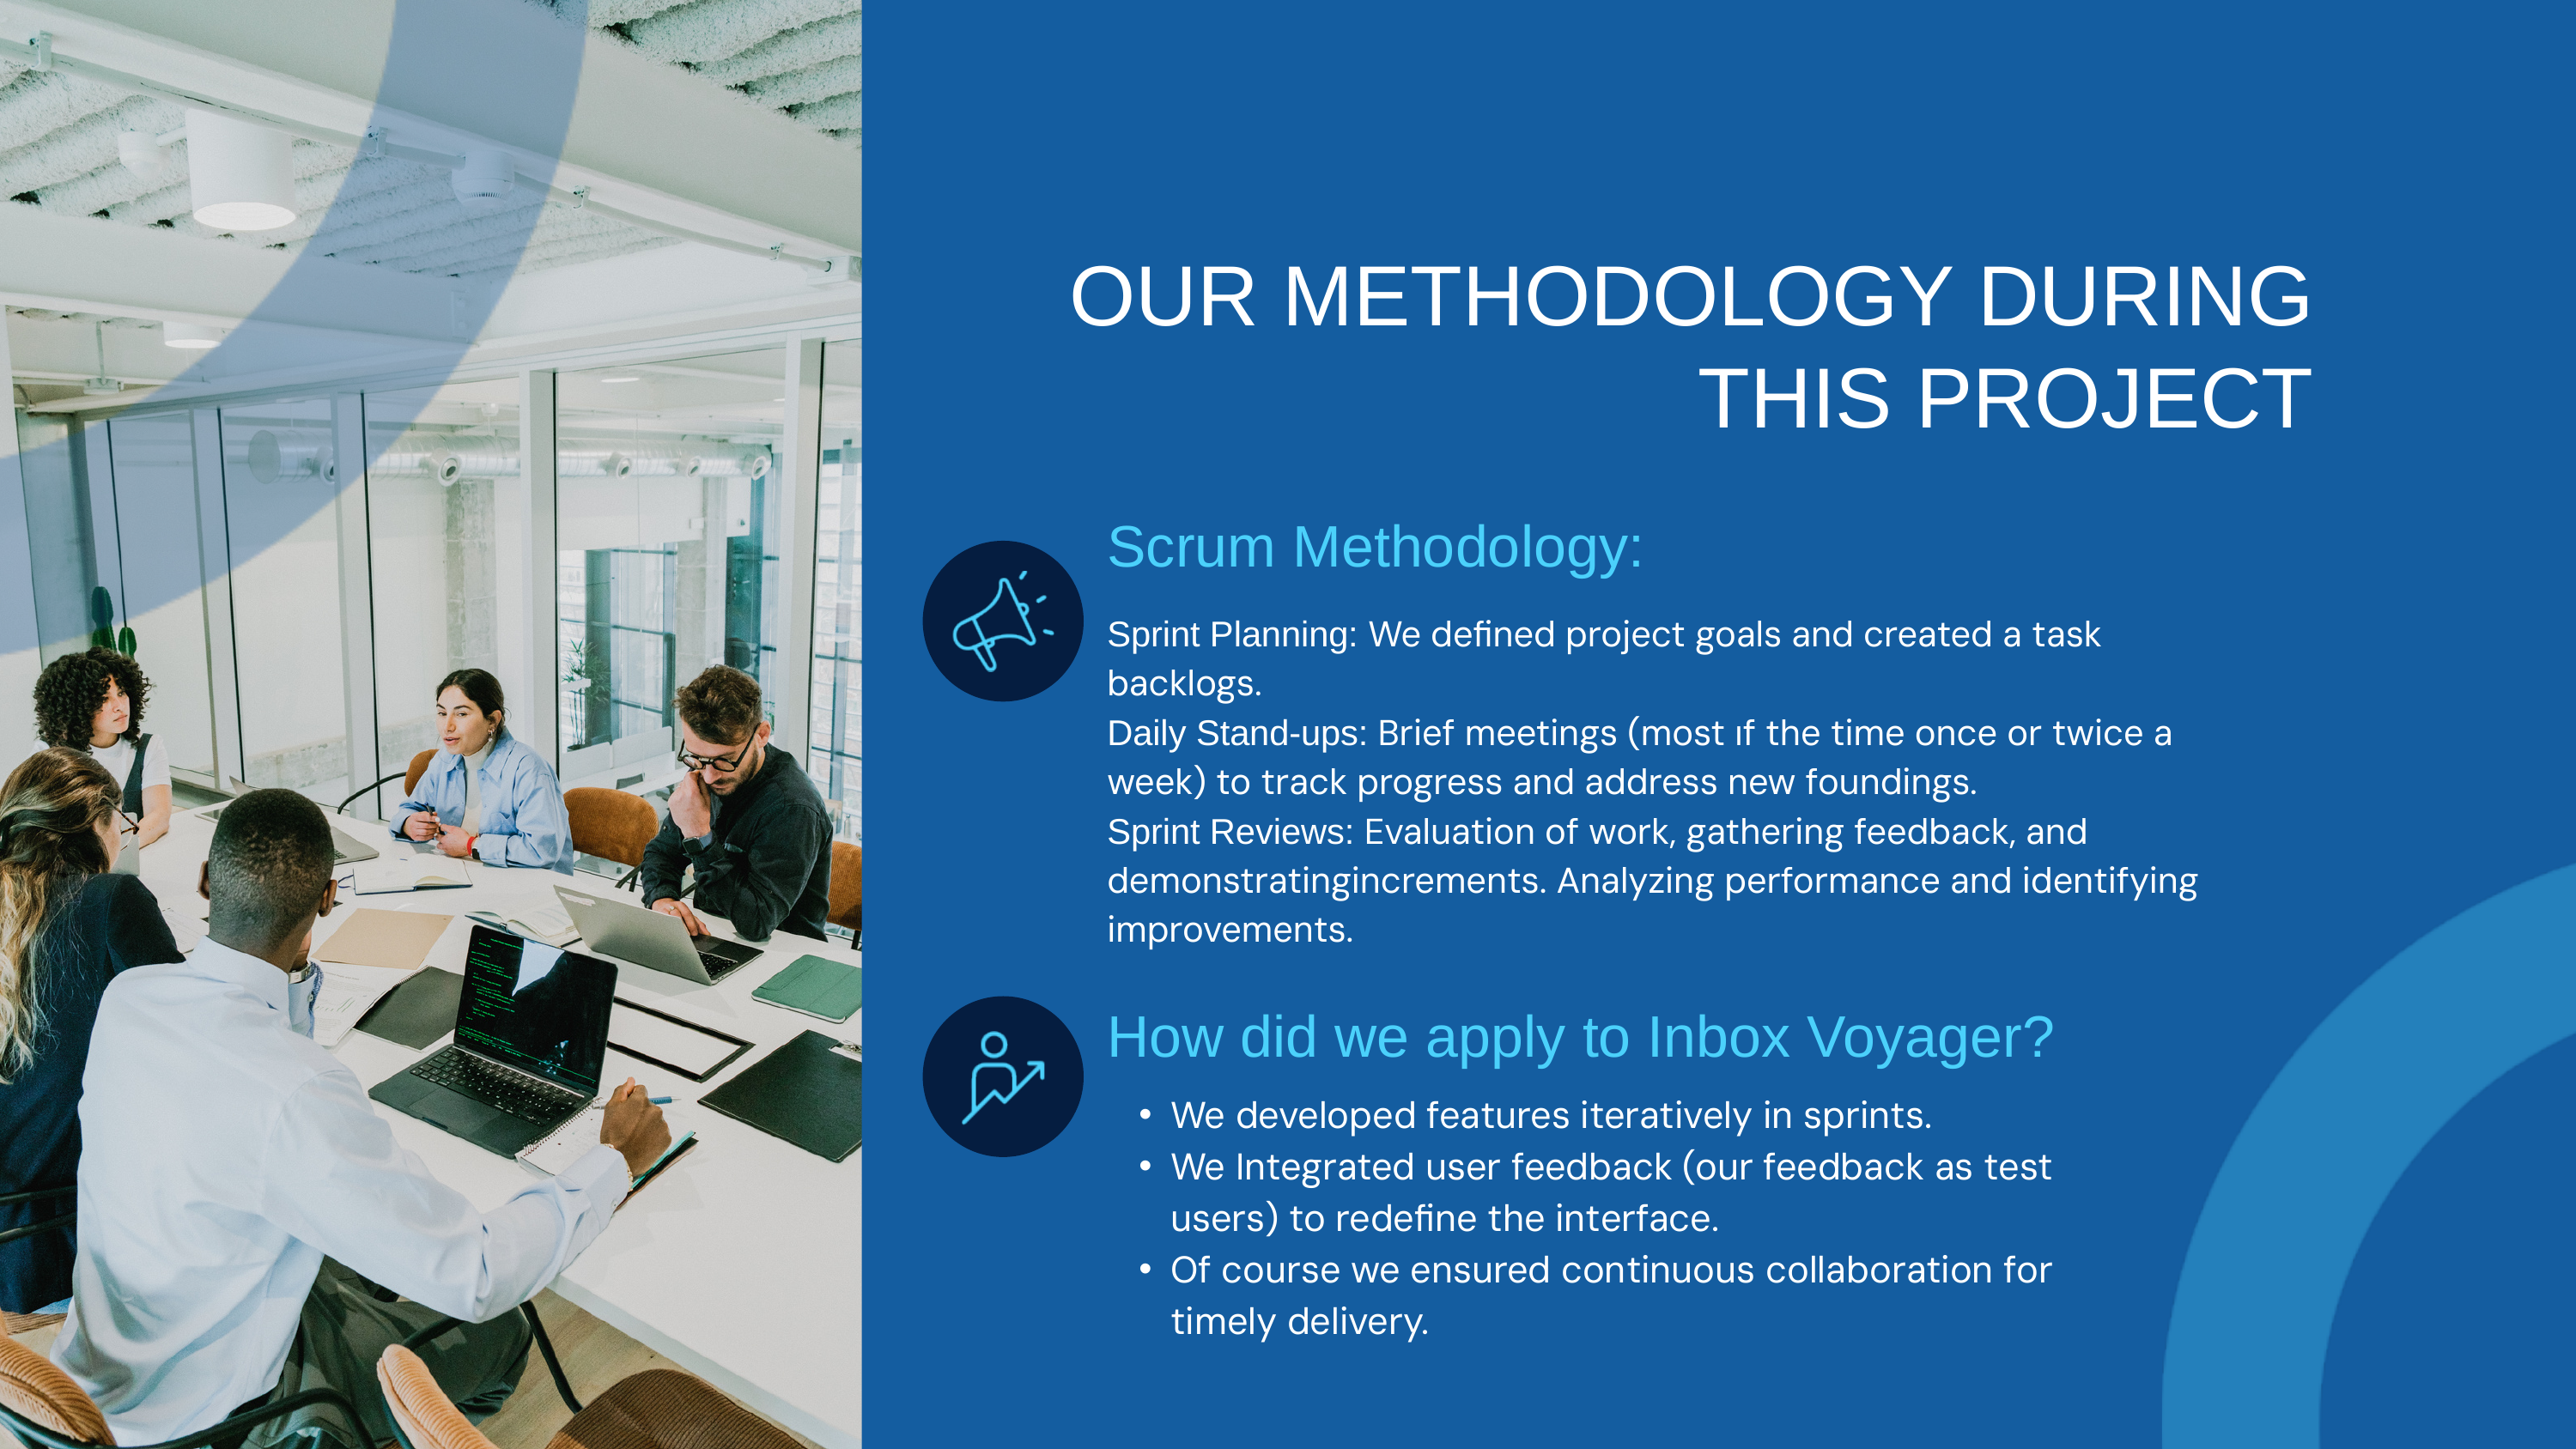

OUR METHODOLOGY DURING THIS PROJECT
Scrum Methodology:

Sprint Planning: We defined project goals and created a task backlogs.
Daily Stand-ups: Brief meetings (most ıf the time once or twice a week) to track progress and address new foundings.
Sprint Reviews: Evaluation of work, gathering feedback, and demonstratingincrements. Analyzing performance and identifying improvements.

How did we apply to Inbox Voyager?

We developed features iteratively in sprints.
We Integrated user feedback (our feedback as test users) to redefine the interface.
Of course we ensured continuous collaboration for timely delivery.